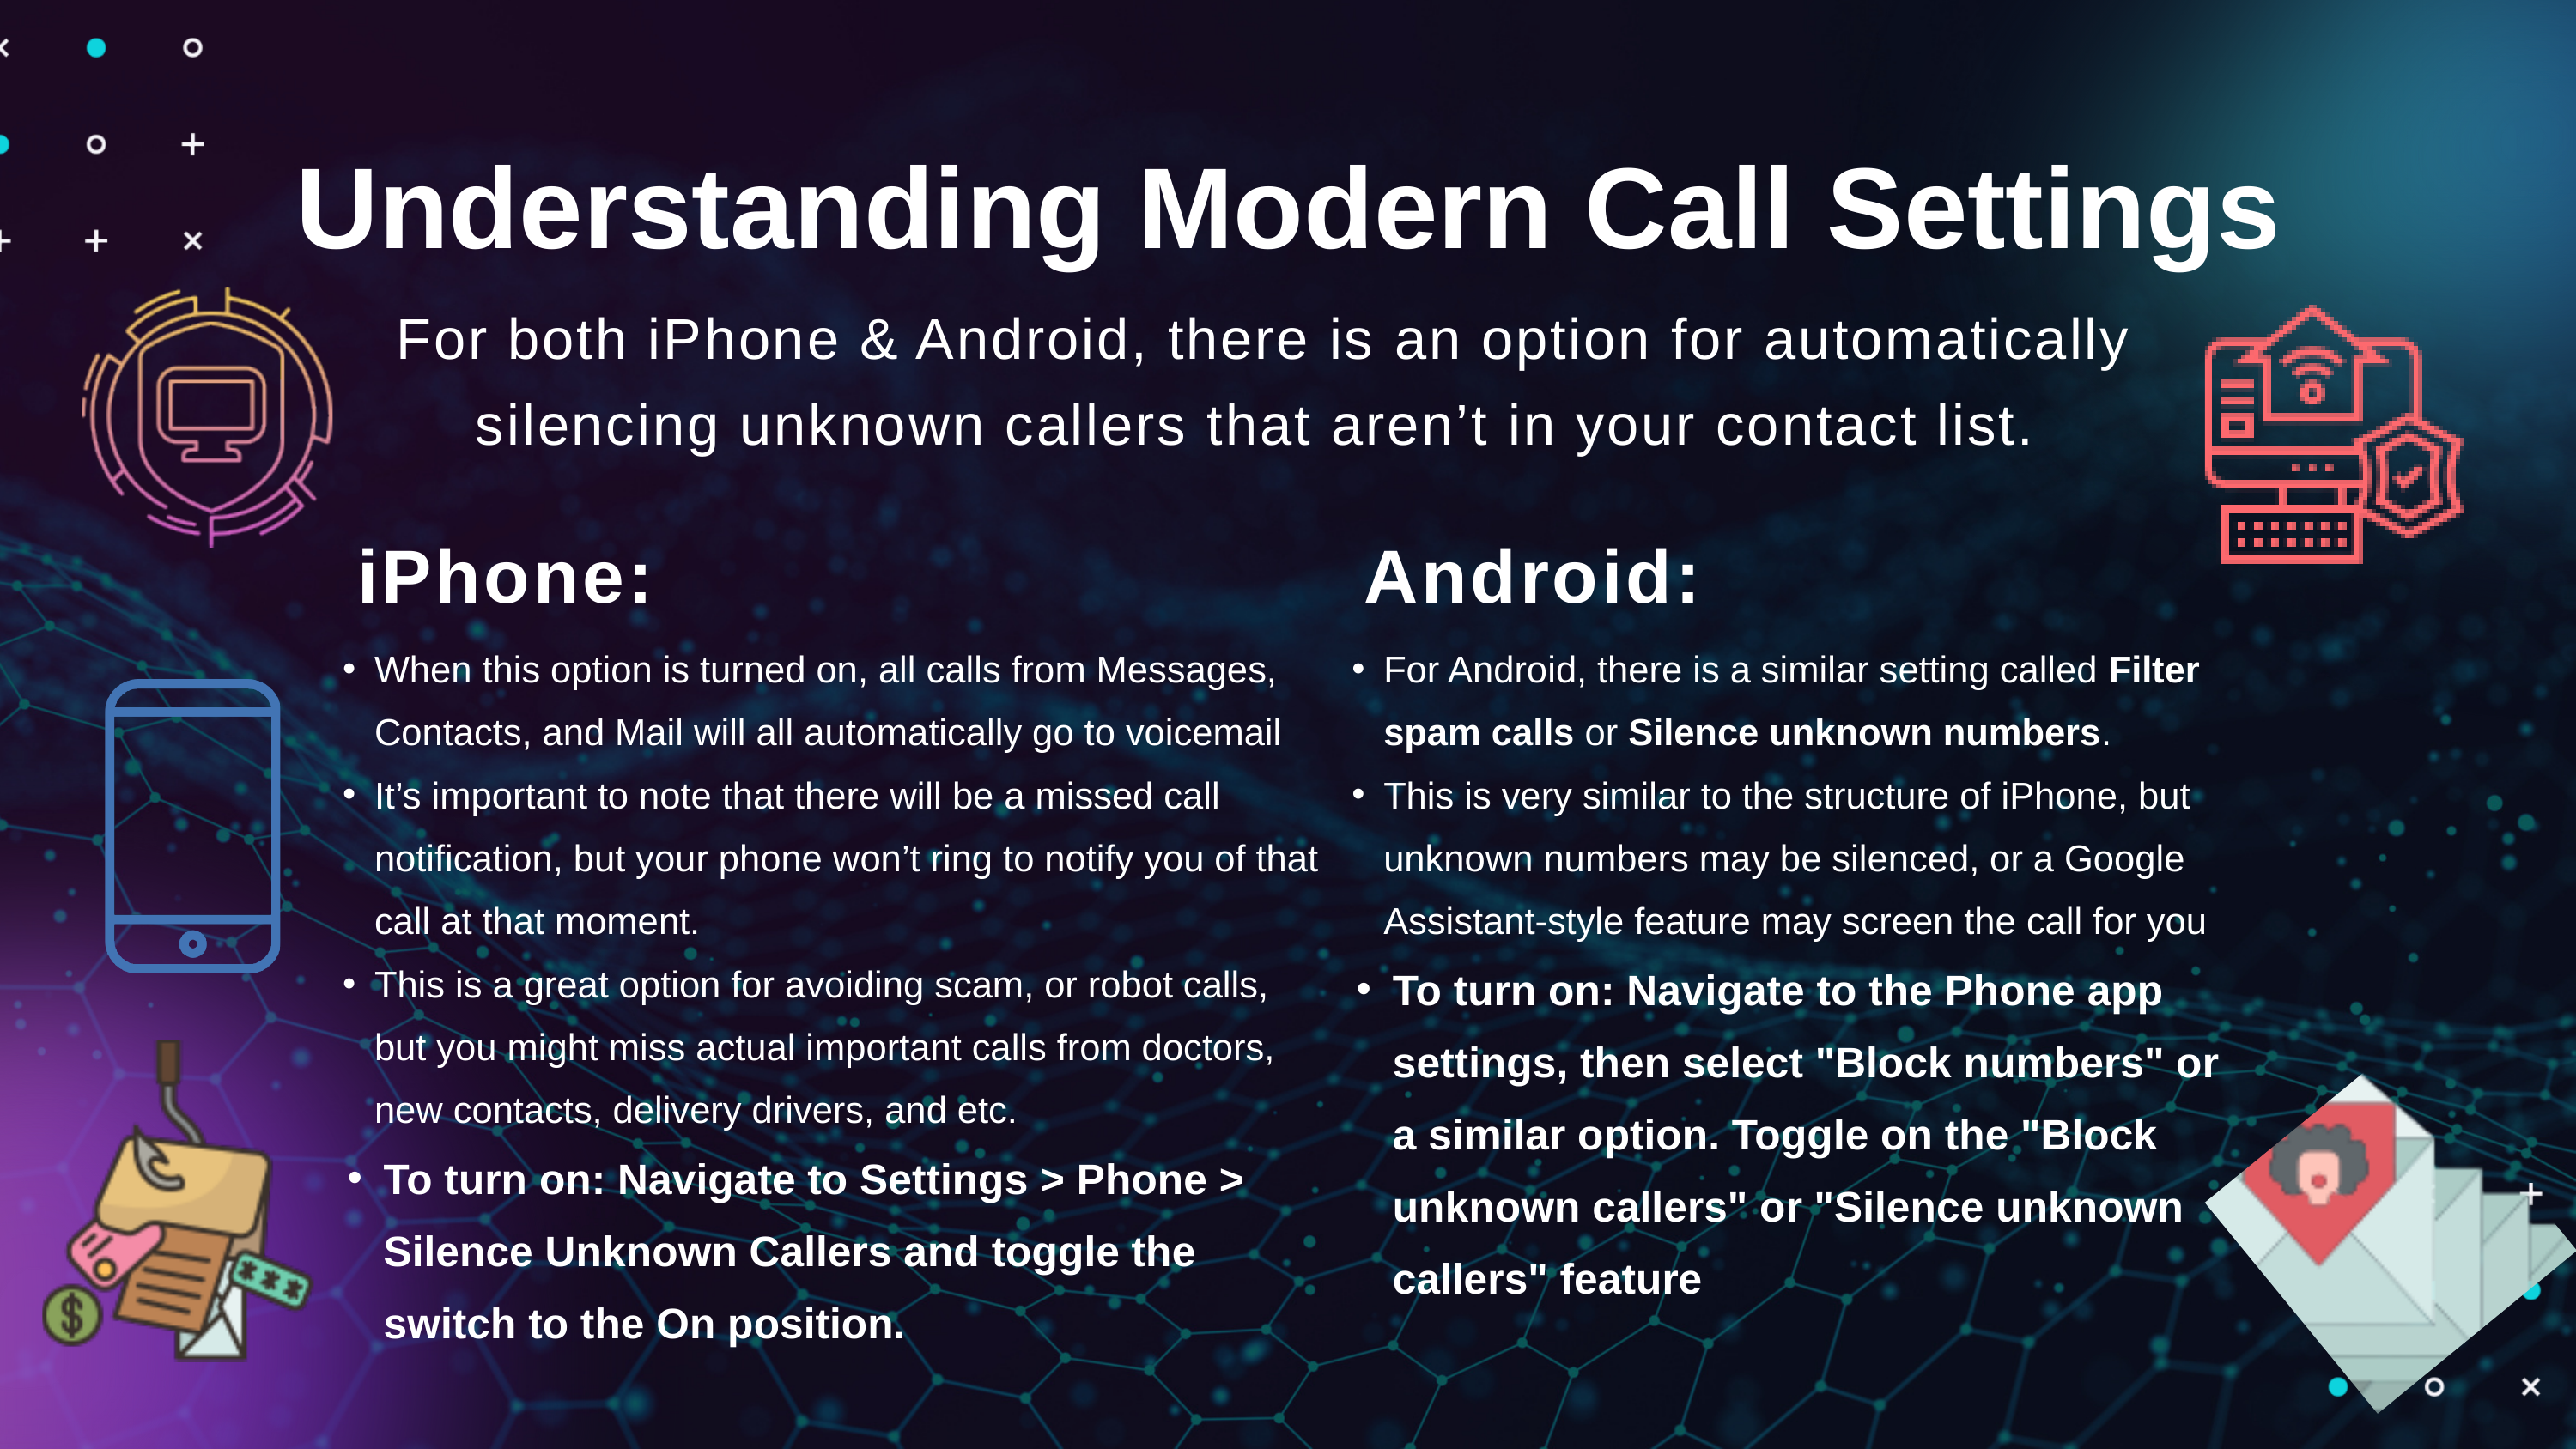

Understanding Modern Call Settings
For both iPhone & Android, there is an option for automatically silencing unknown callers that aren’t in your contact list.

iPhone:
Android:
When this option is turned on, all calls from Messages, Contacts, and Mail will all automatically go to voicemail
It’s important to note that there will be a missed call notification, but your phone won’t ring to notify you of that call at that moment.
This is a great option for avoiding scam, or robot calls, but you might miss actual important calls from doctors, new contacts, delivery drivers, and etc.
To turn on: Navigate to Settings > Phone > Silence Unknown Callers and toggle the switch to the On position.
For Android, there is a similar setting called Filter spam calls or Silence unknown numbers.
This is very similar to the structure of iPhone, but unknown numbers may be silenced, or a Google Assistant-style feature may screen the call for you
To turn on: Navigate to the Phone app settings, then select "Block numbers" or a similar option. Toggle on the "Block unknown callers" or "Silence unknown callers" feature